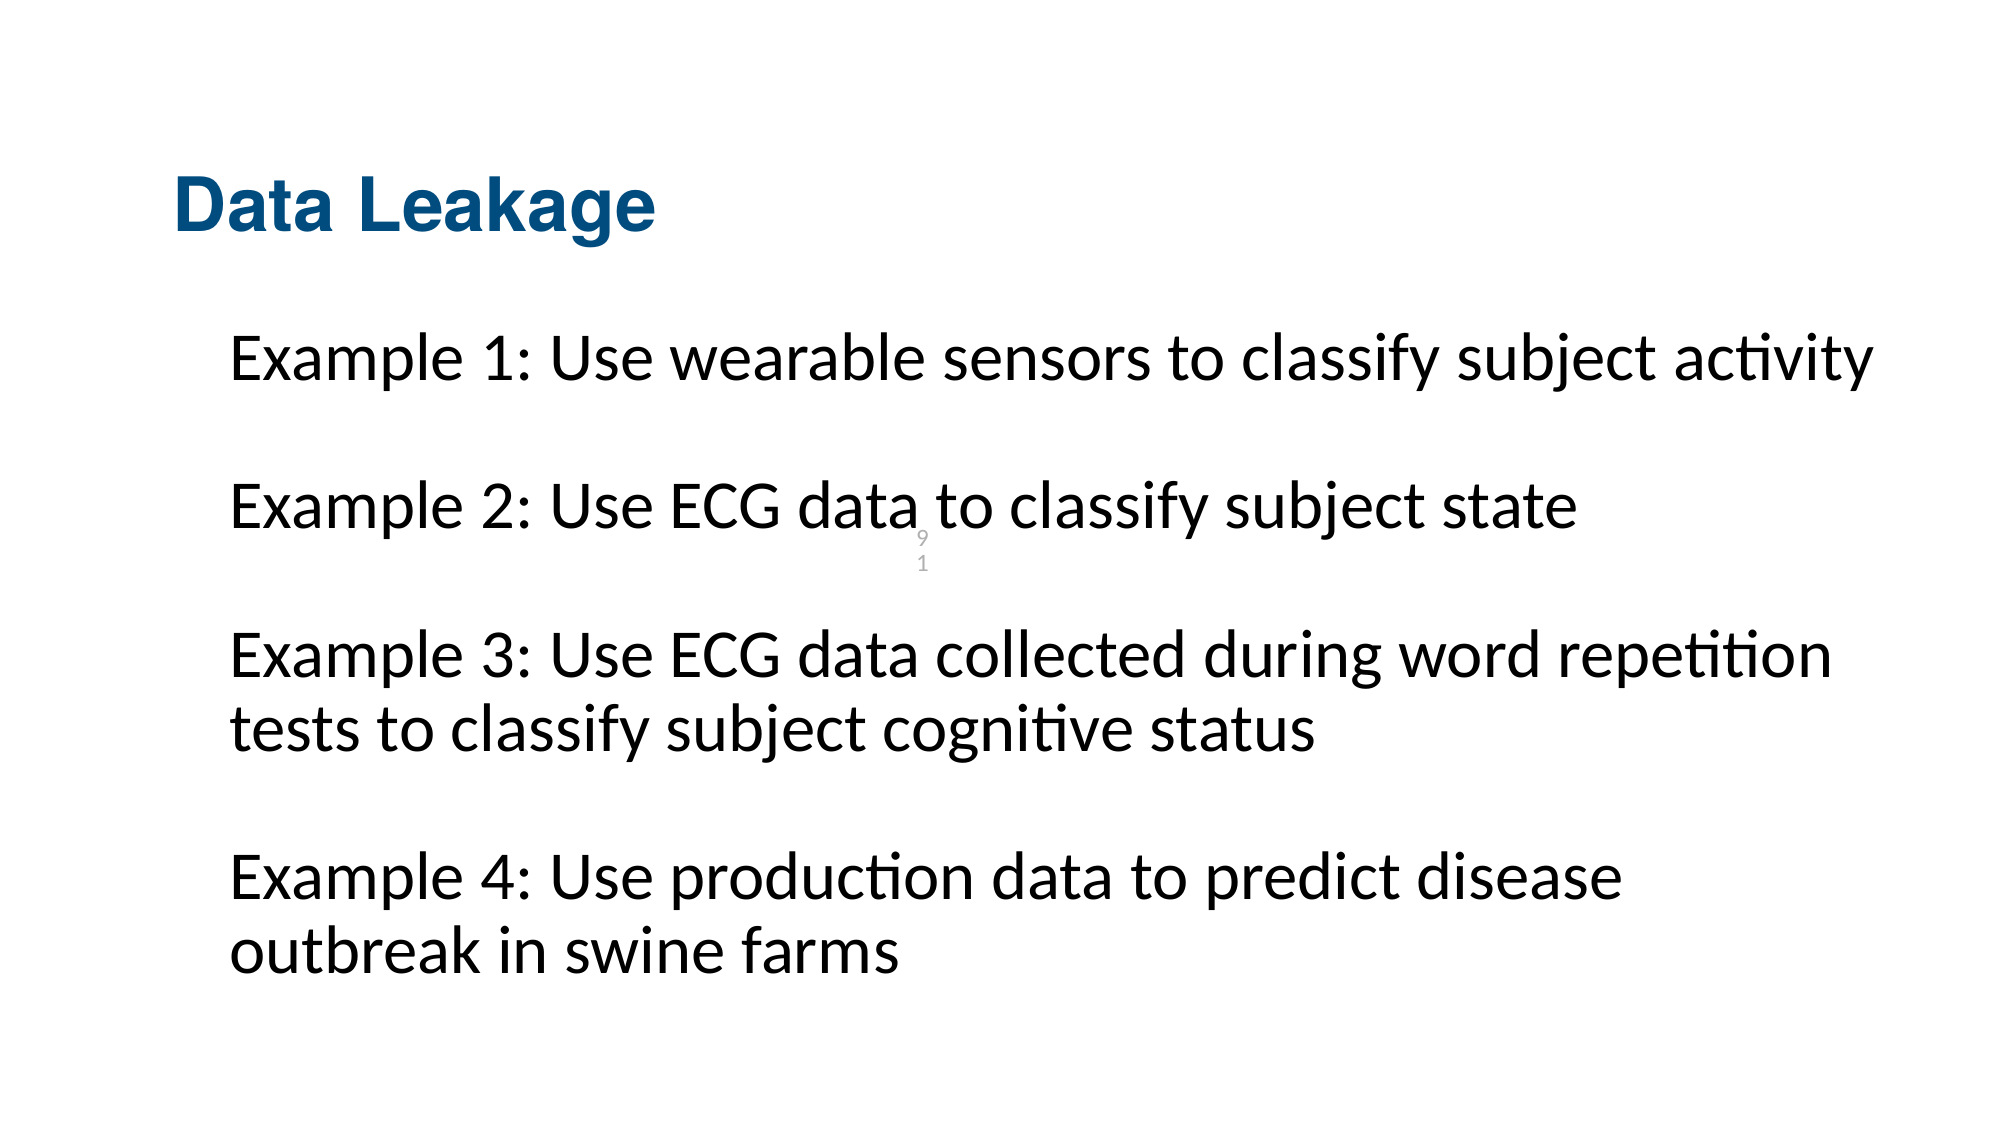

# Data Leakage
91

Example 1: Use wearable sensors to classify subject activity

Example 2: Use ECG data to classify subject state

Example 3: Use ECG data collected during word repetition tests to classify subject cognitive status

Example 4: Use production data to predict disease outbreak in swine farms